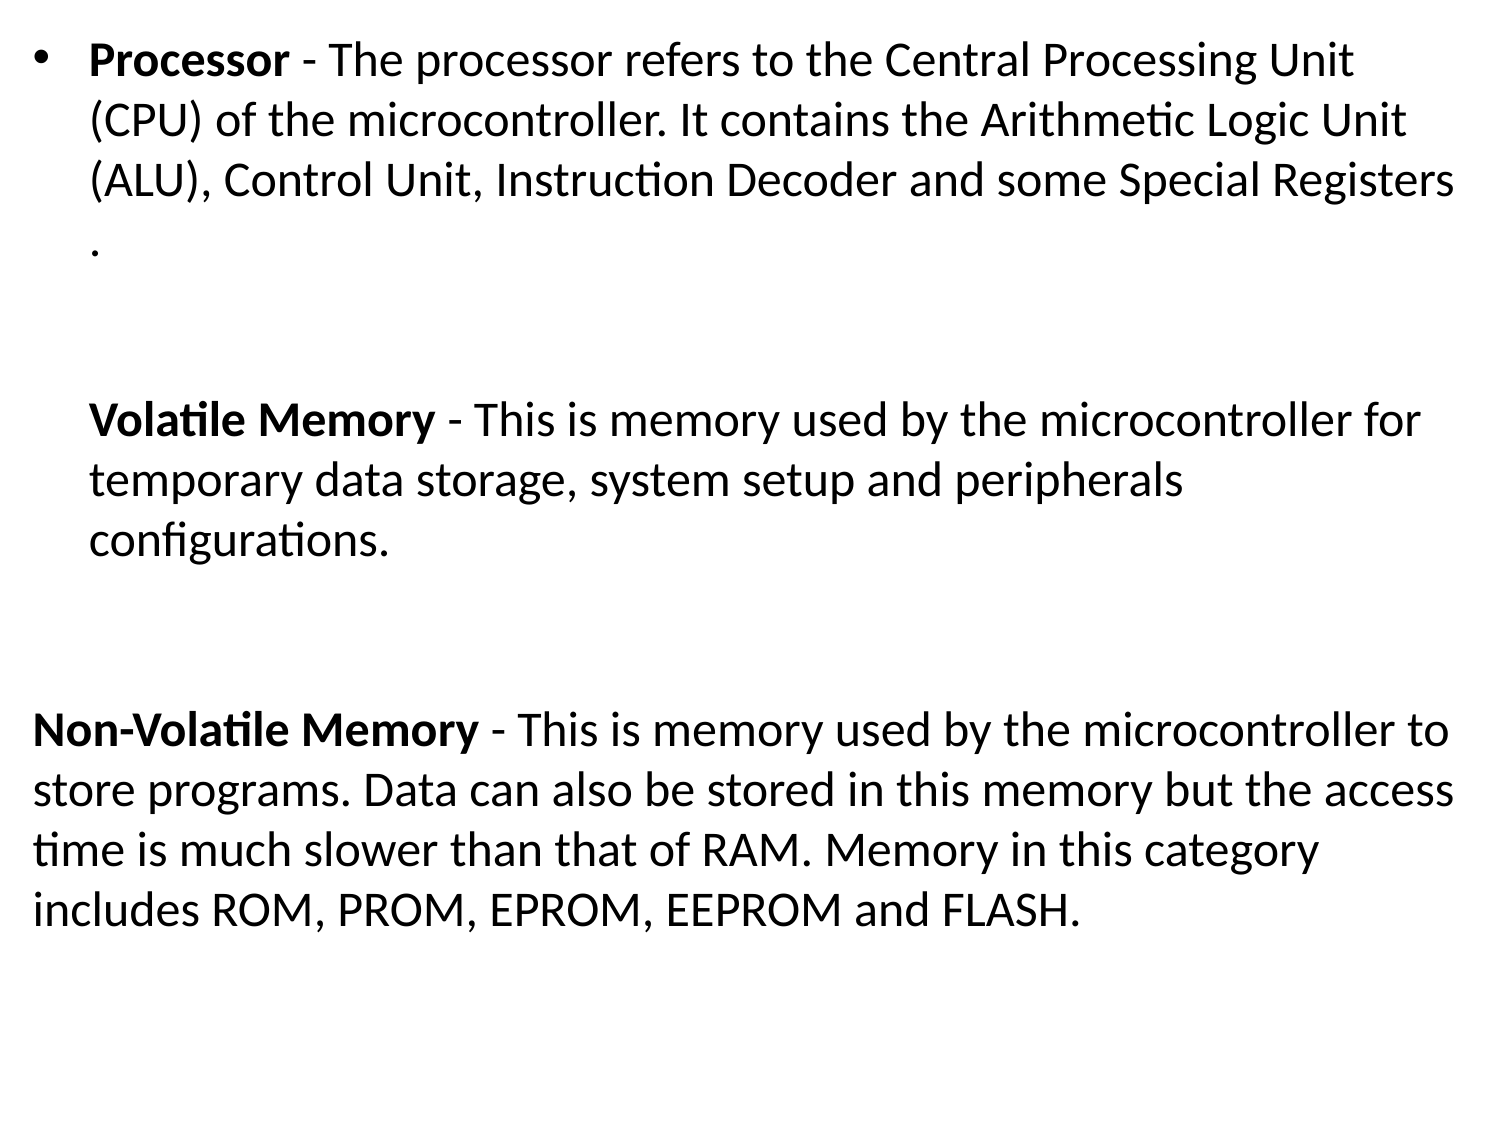

Processor - The processor refers to the Central Processing Unit (CPU) of the microcontroller. It contains the Arithmetic Logic Unit (ALU), Control Unit, Instruction Decoder and some Special Registers .
Volatile Memory - This is memory used by the microcontroller for temporary data storage, system setup and peripherals configurations.
Non-Volatile Memory - This is memory used by the microcontroller to store programs. Data can also be stored in this memory but the access time is much slower than that of RAM. Memory in this category includes ROM, PROM, EPROM, EEPROM and FLASH.